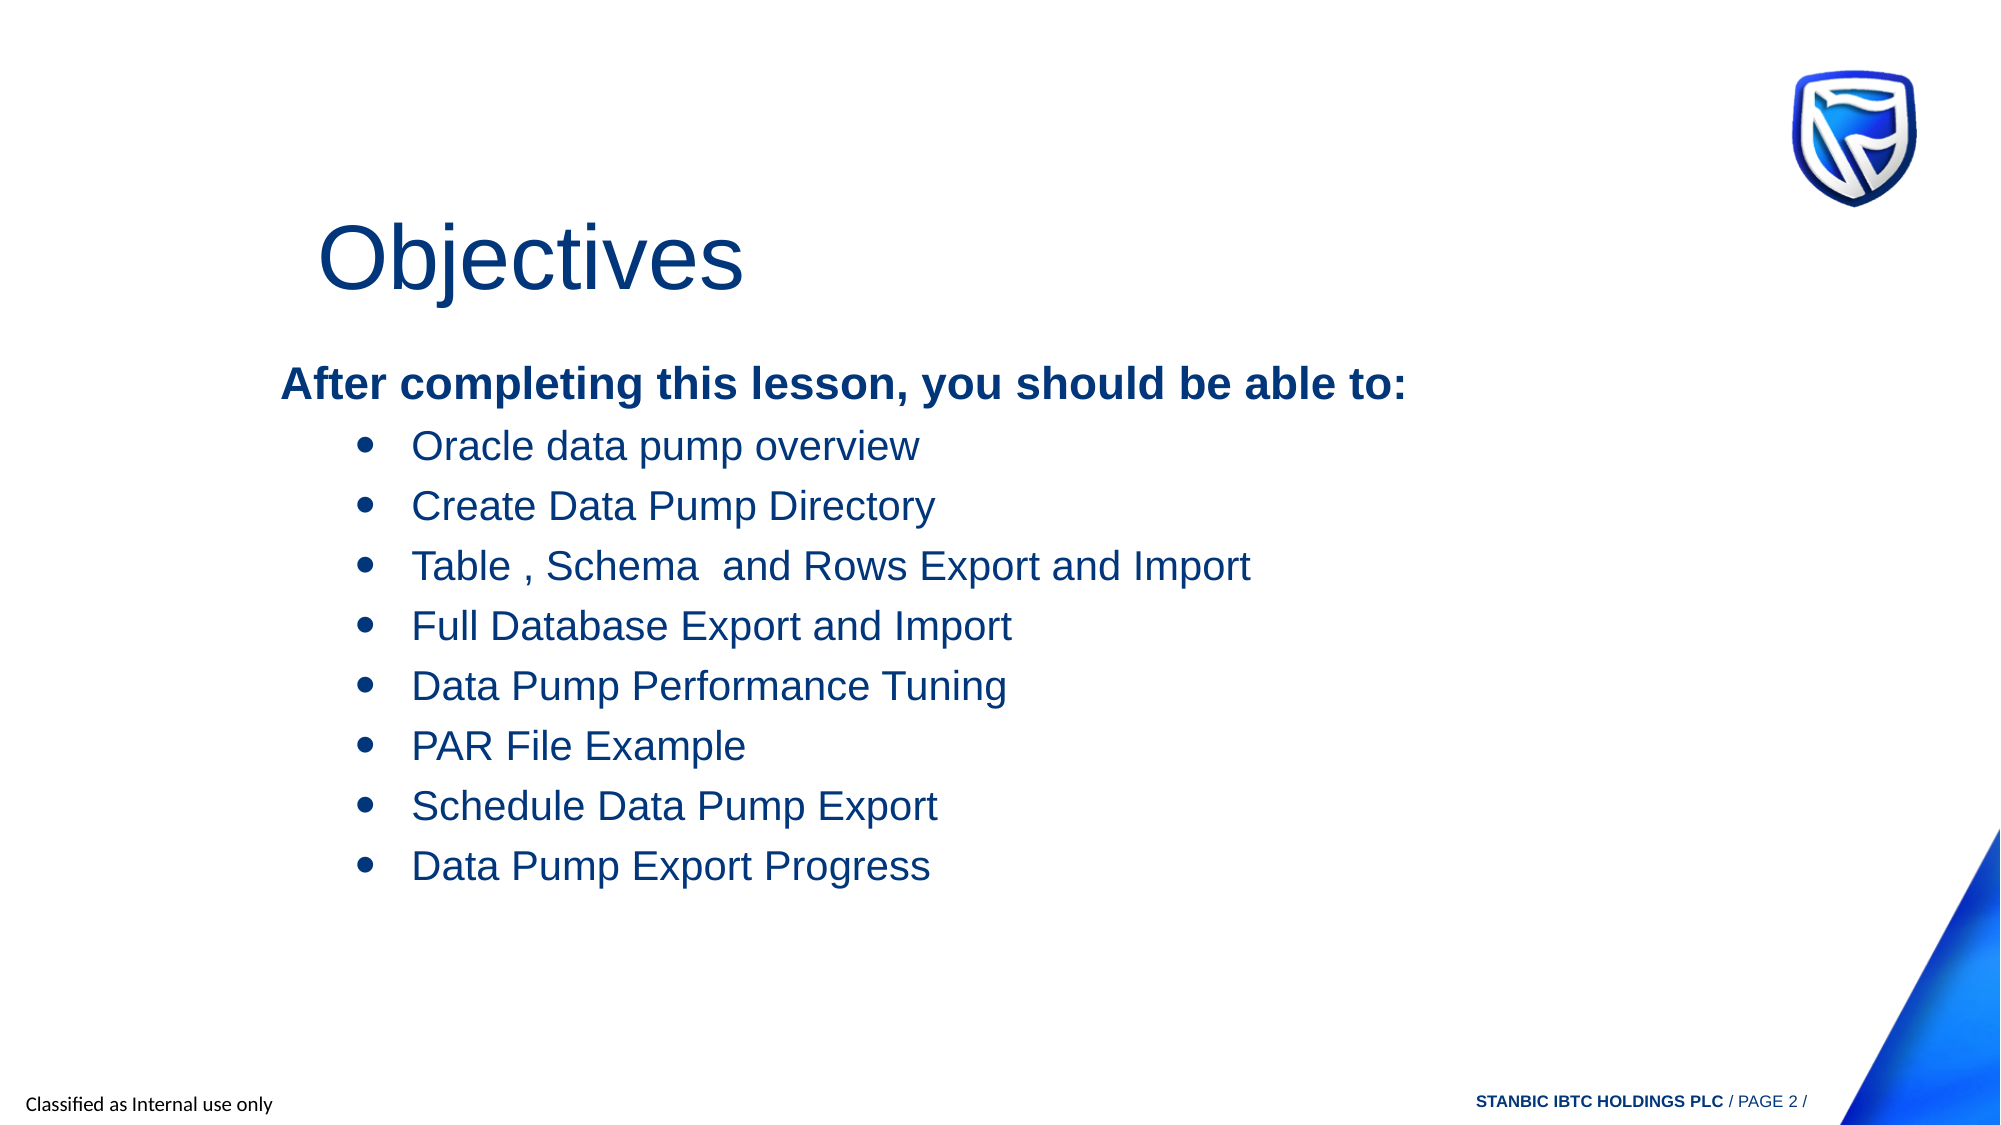

Objectives
After completing this lesson, you should be able to:
Oracle data pump overview
Create Data Pump Directory
Table , Schema  and Rows Export and Import
Full Database Export and Import
Data Pump Performance Tuning
PAR File Example
Schedule Data Pump Export
Data Pump Export Progress